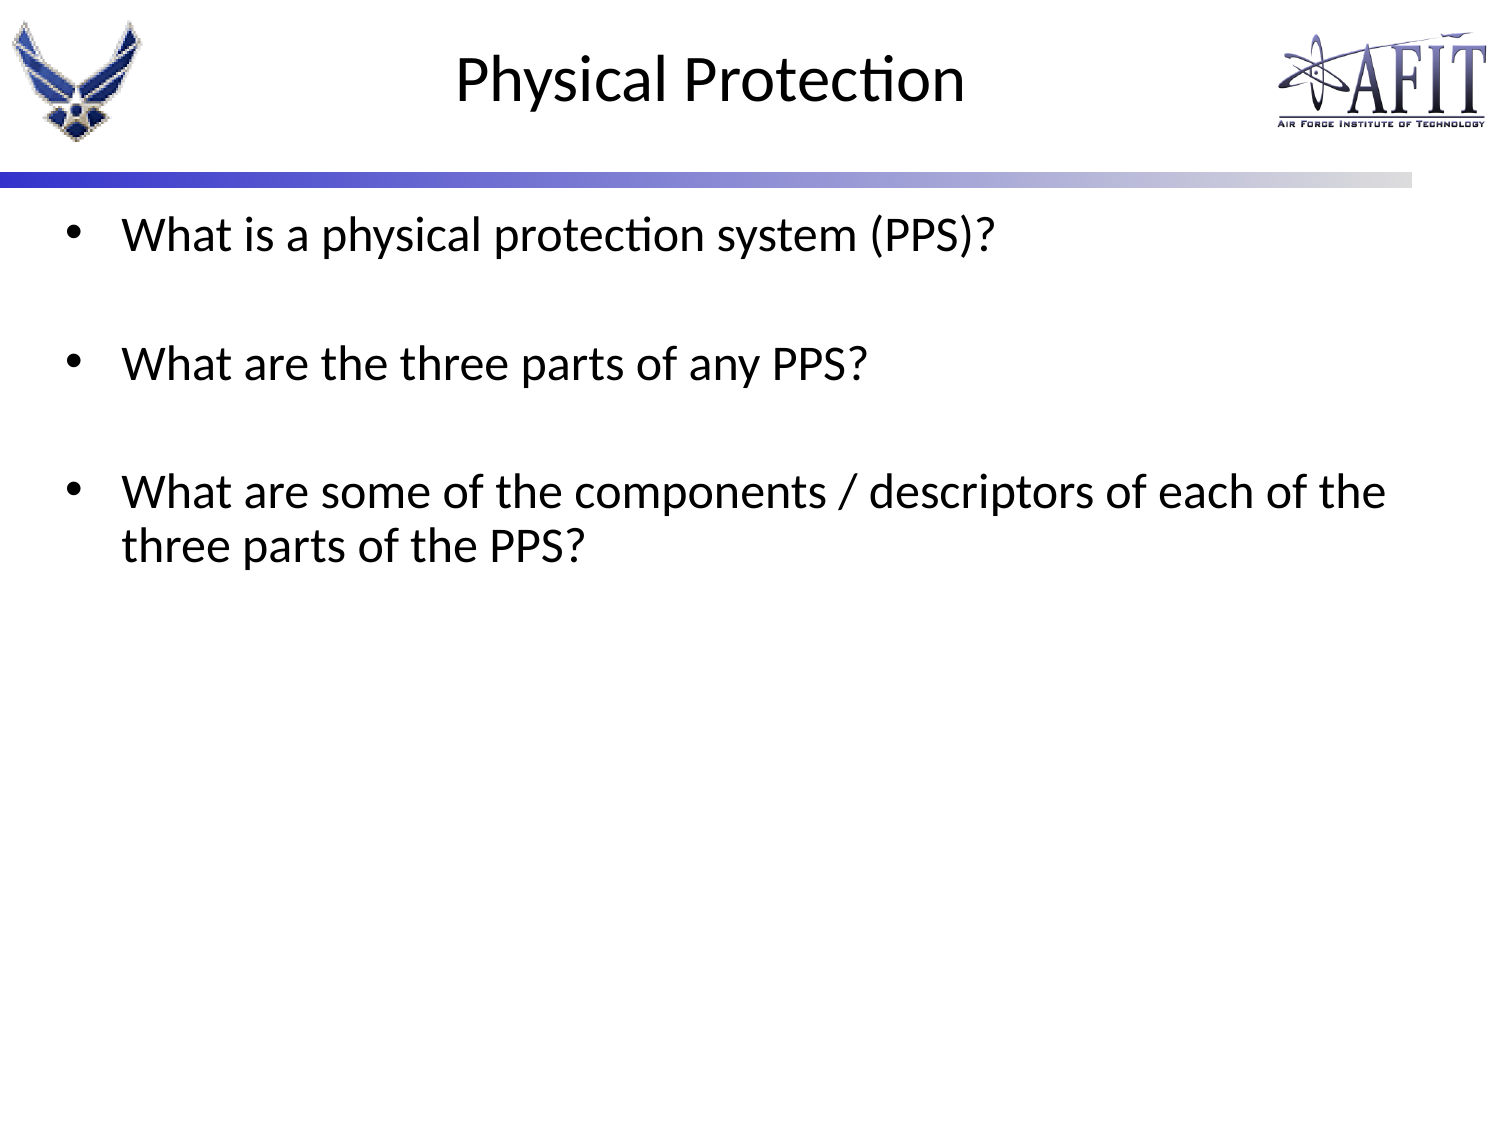

# Physical Protection
What is a physical protection system (PPS)?

What are the three parts of any PPS?

What are some of the components / descriptors of each of the three parts of the PPS?